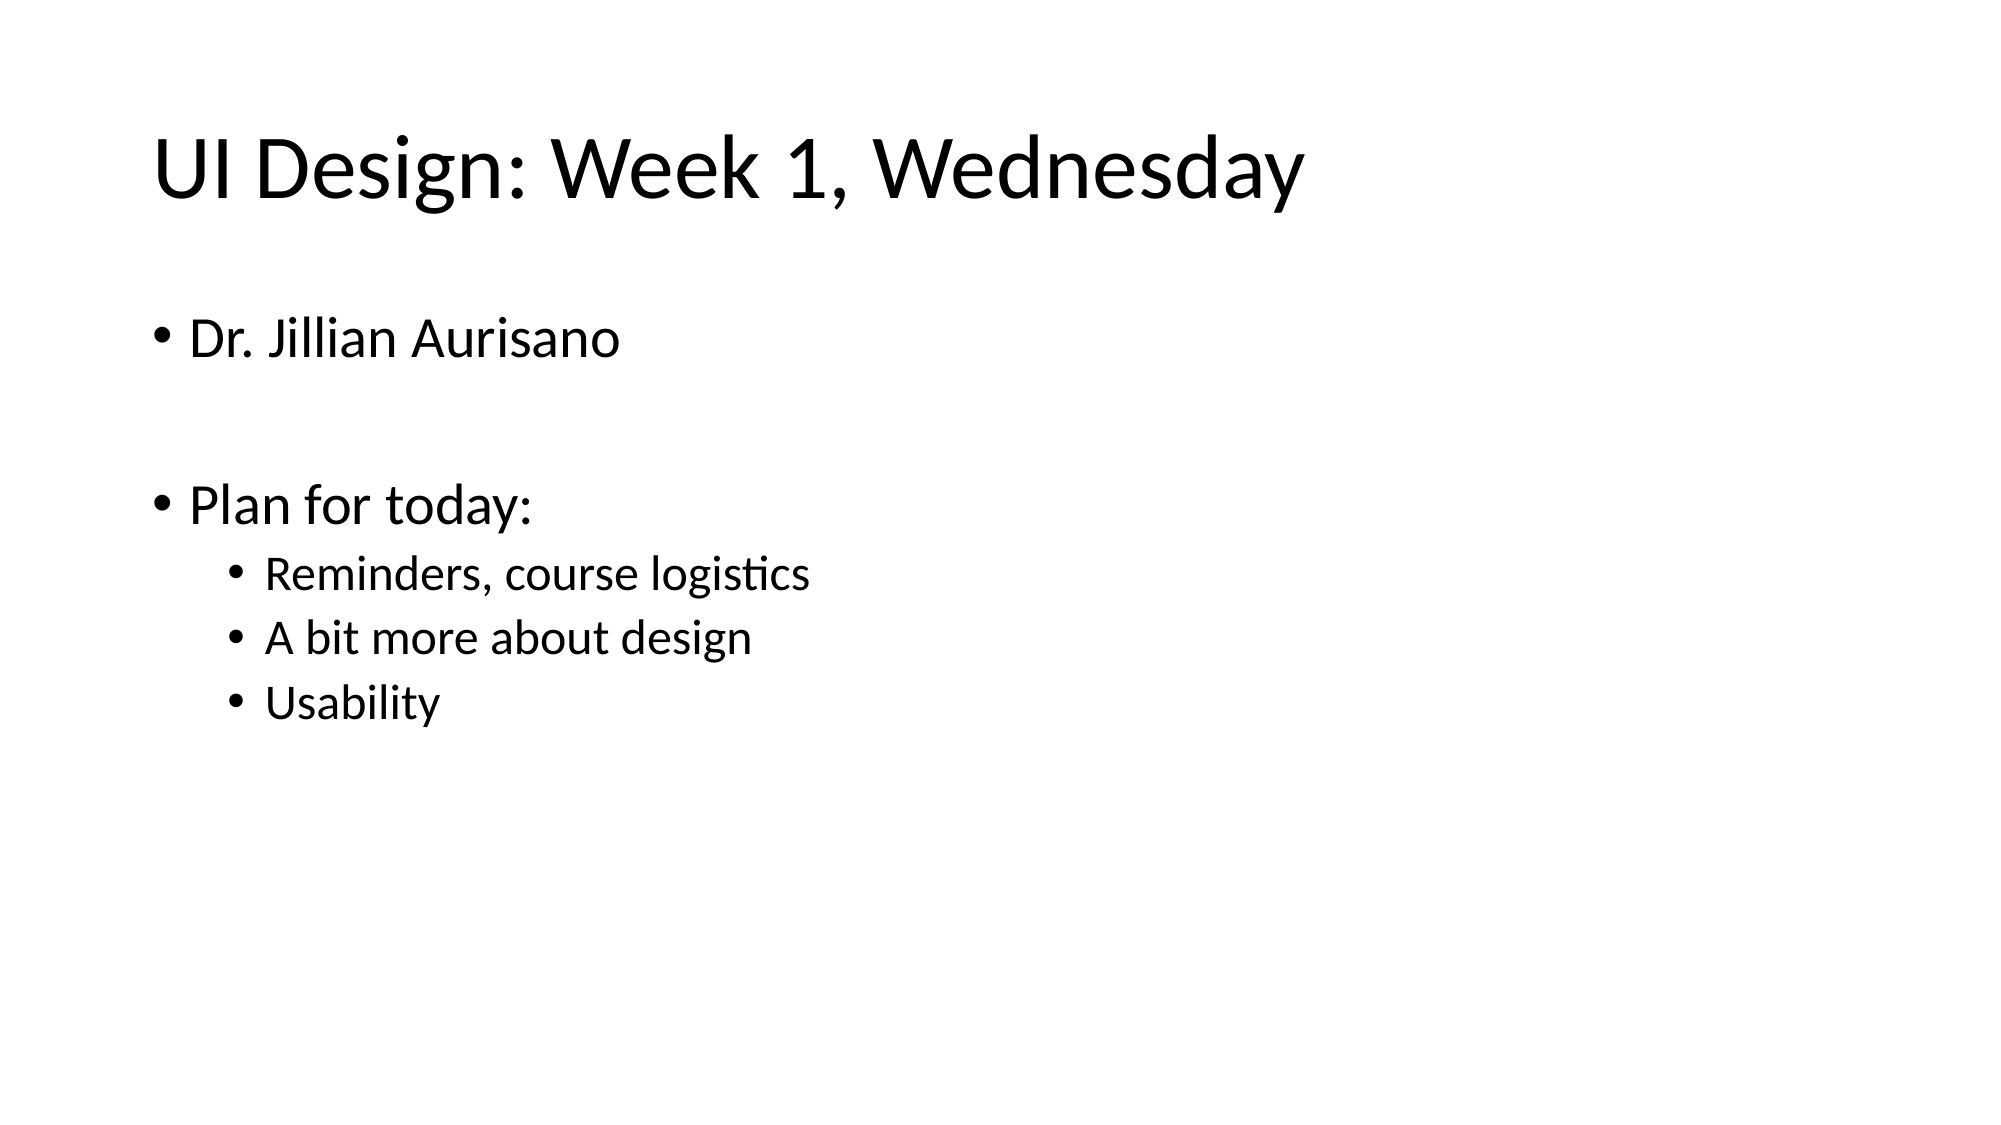

# UI Design: Week 1, Wednesday
Dr. Jillian Aurisano

Plan for today:
Reminders, course logistics
A bit more about design
Usability